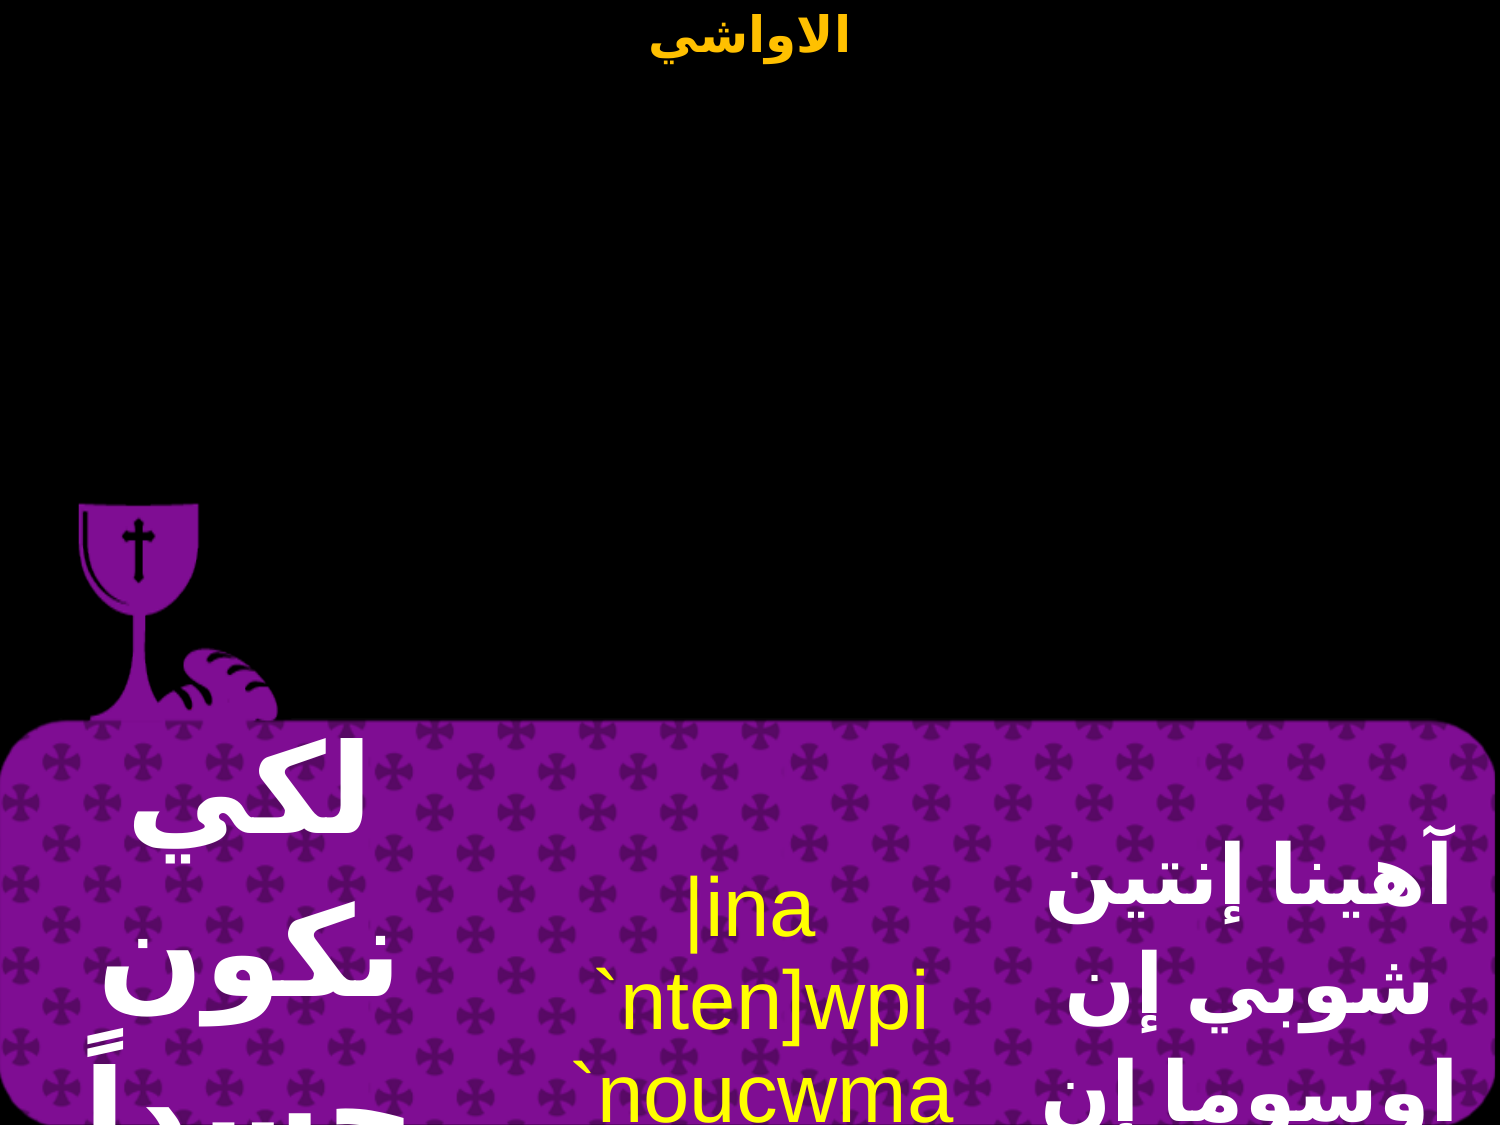

| لكي نكون جسداً واحداً | |ina `nten]wpi `noucwma `nouwt | آهينا إنتين شوبي إن اوسوما إن أوأوت |
| --- | --- | --- |